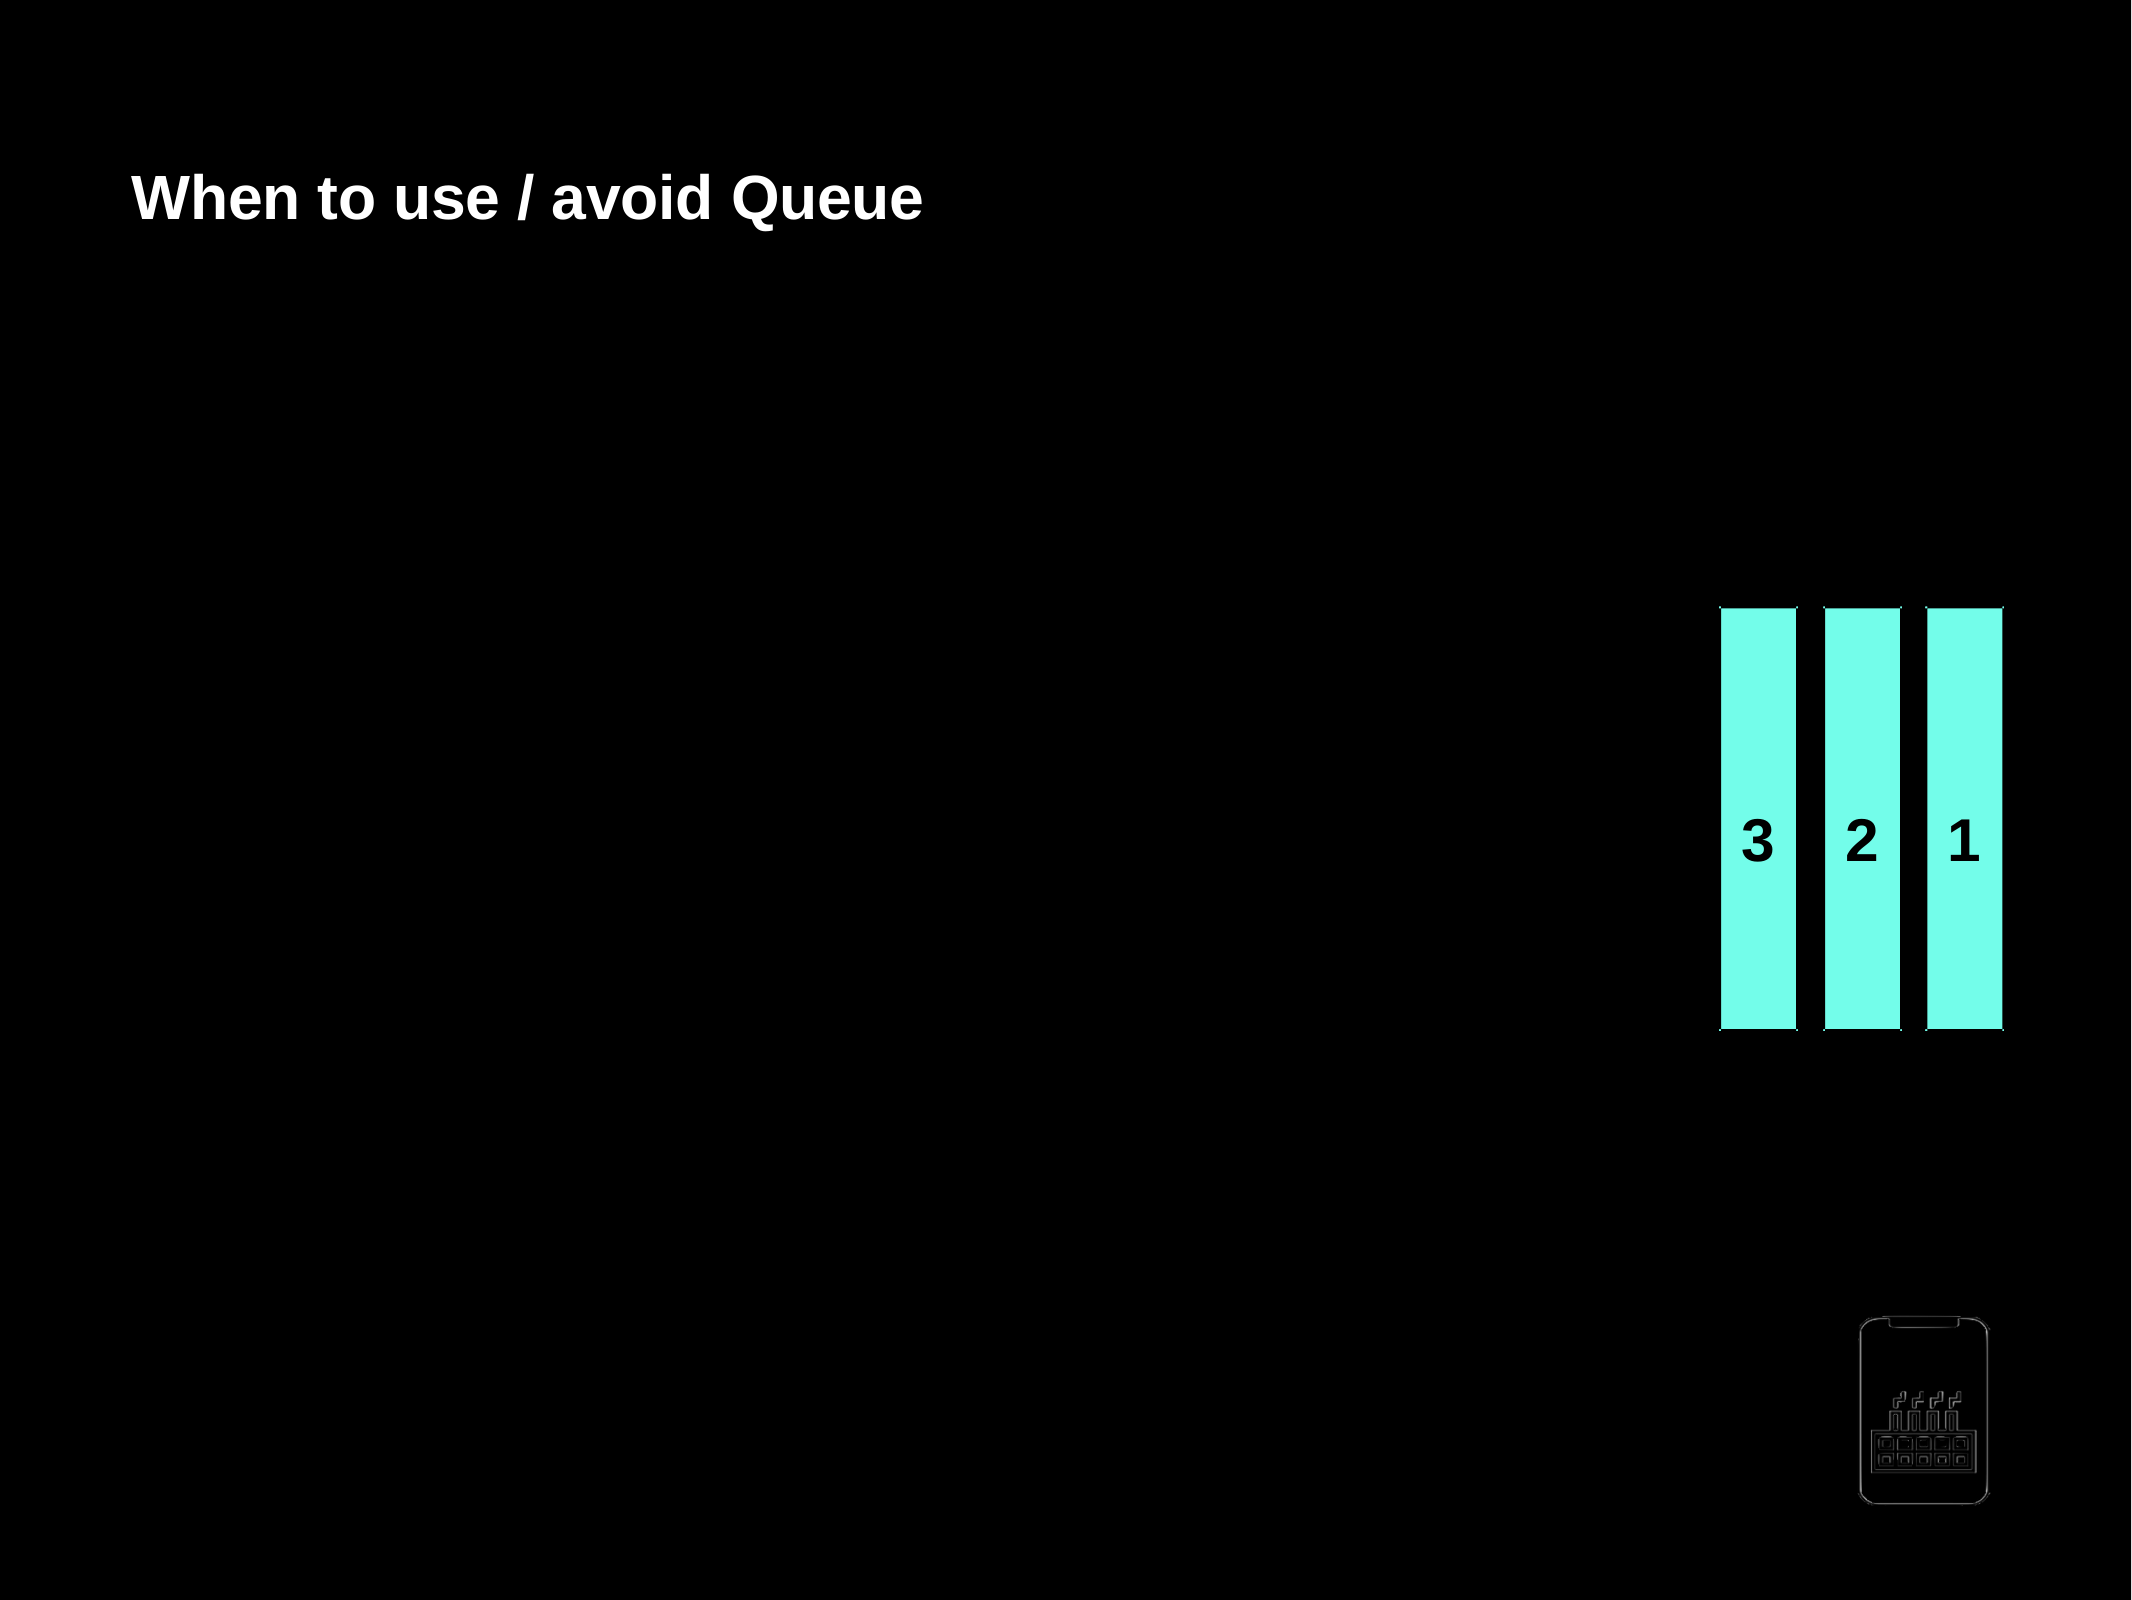

When to use / avoid Queue
Use:
- FIFO functionality
- The chance of data corruption is minimum

Avoid:
1
3
2
- Random access is not possible

AppMillers
www.appmillers.com